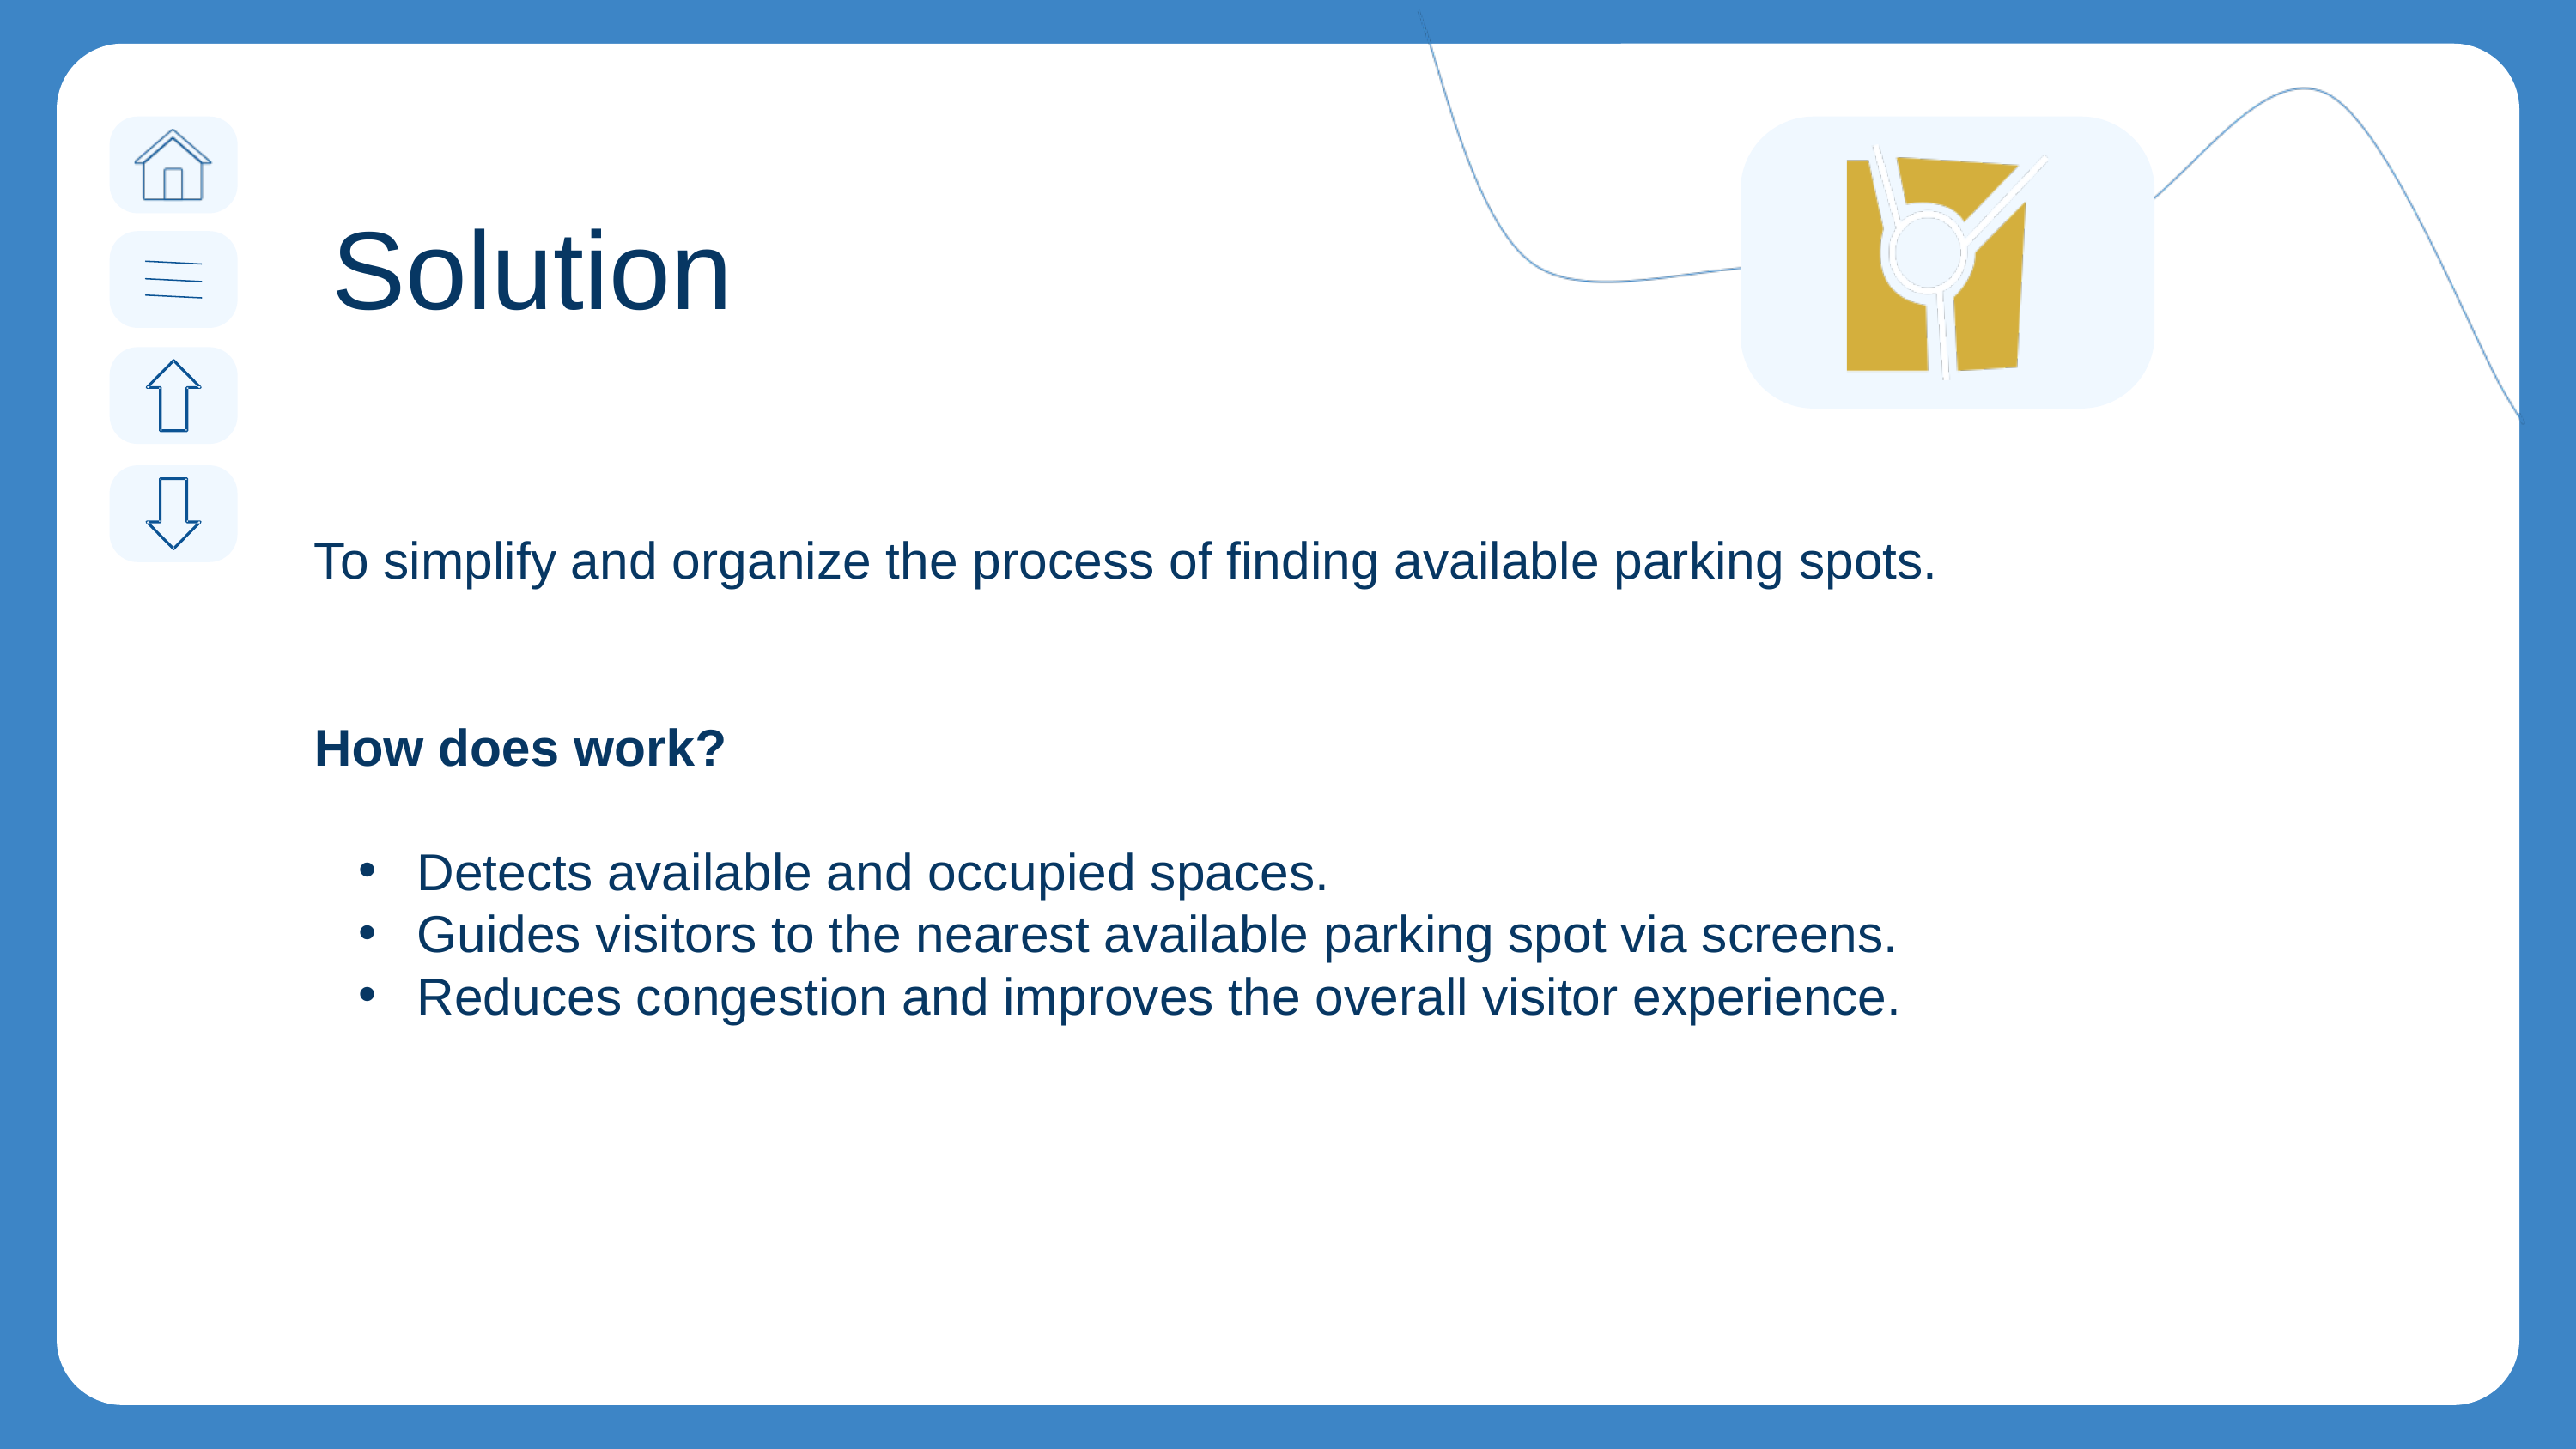

Solution

To simplify and organize the process of finding available parking spots.

How does work?

 Detects available and occupied spaces.
 Guides visitors to the nearest available parking spot via screens.
 Reduces congestion and improves the overall visitor experience.